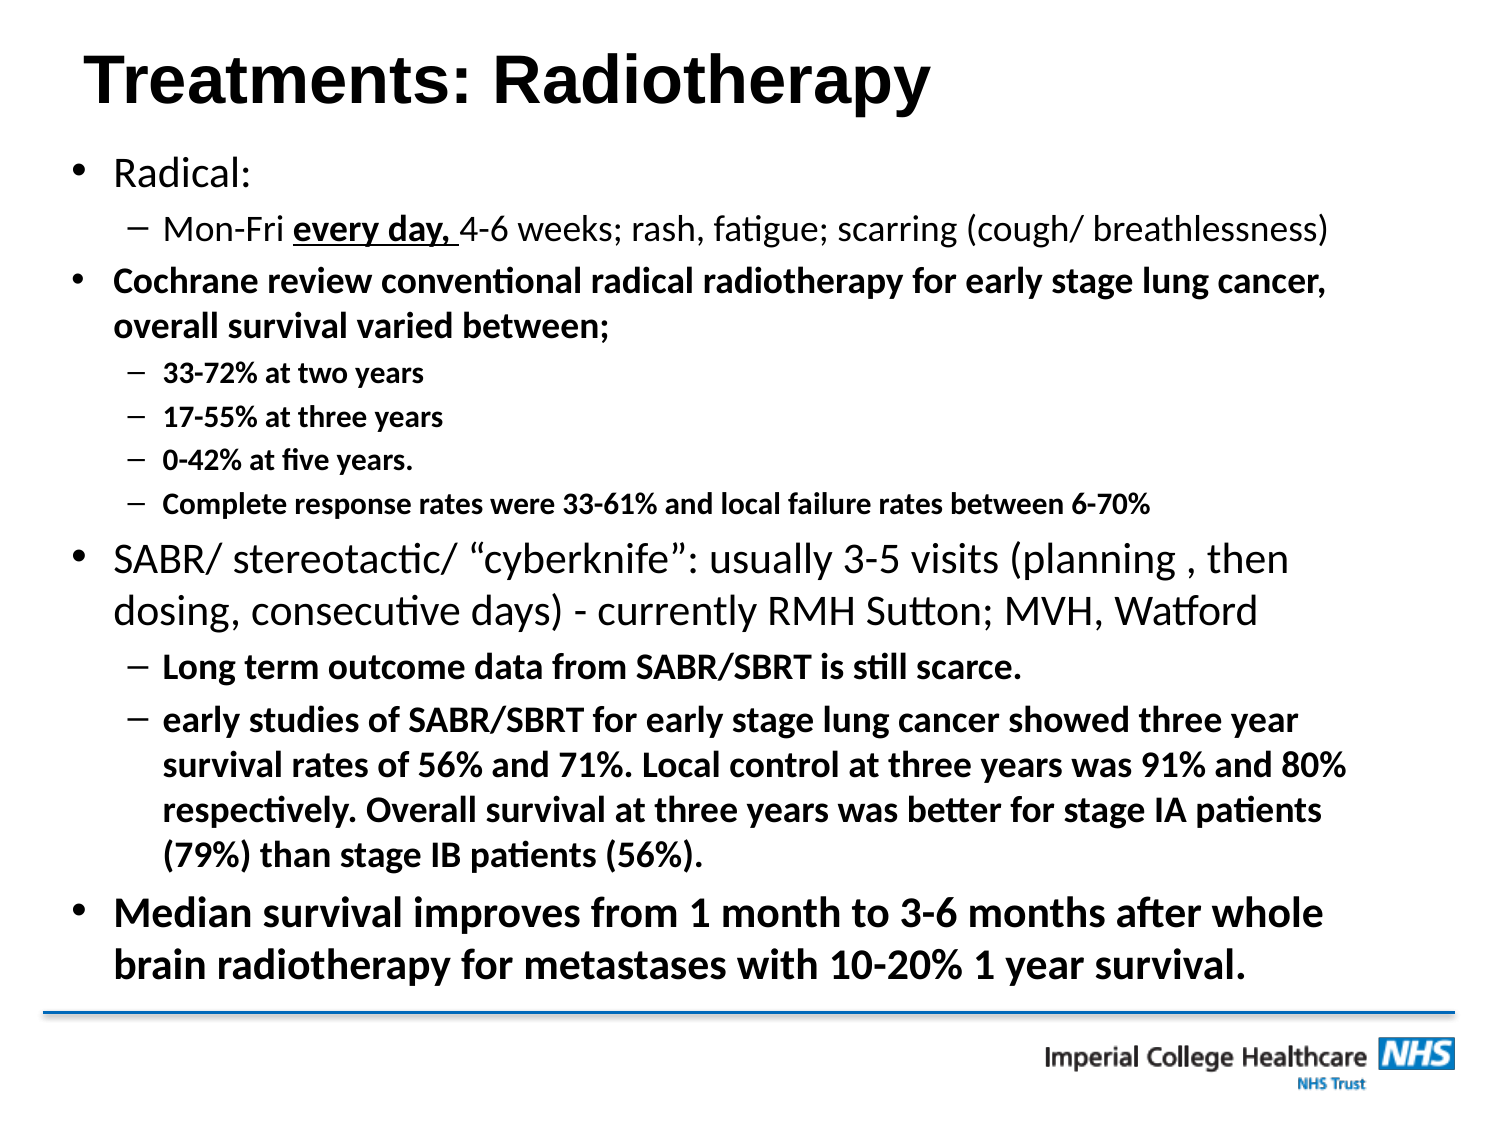

# Treatments: Radiotherapy
Radical:
Mon-Fri every day, 4-6 weeks; rash, fatigue; scarring (cough/ breathlessness)
Cochrane review conventional radical radiotherapy for early stage lung cancer, overall survival varied between;
33-72% at two years
17-55% at three years
0-42% at five years.
Complete response rates were 33-61% and local failure rates between 6-70%
SABR/ stereotactic/ “cyberknife”: usually 3-5 visits (planning , then dosing, consecutive days) - currently RMH Sutton; MVH, Watford
Long term outcome data from SABR/SBRT is still scarce.
early studies of SABR/SBRT for early stage lung cancer showed three year survival rates of 56% and 71%. Local control at three years was 91% and 80% respectively. Overall survival at three years was better for stage IA patients (79%) than stage IB patients (56%).
Median survival improves from 1 month to 3-6 months after whole brain radiotherapy for metastases with 10-20% 1 year survival.